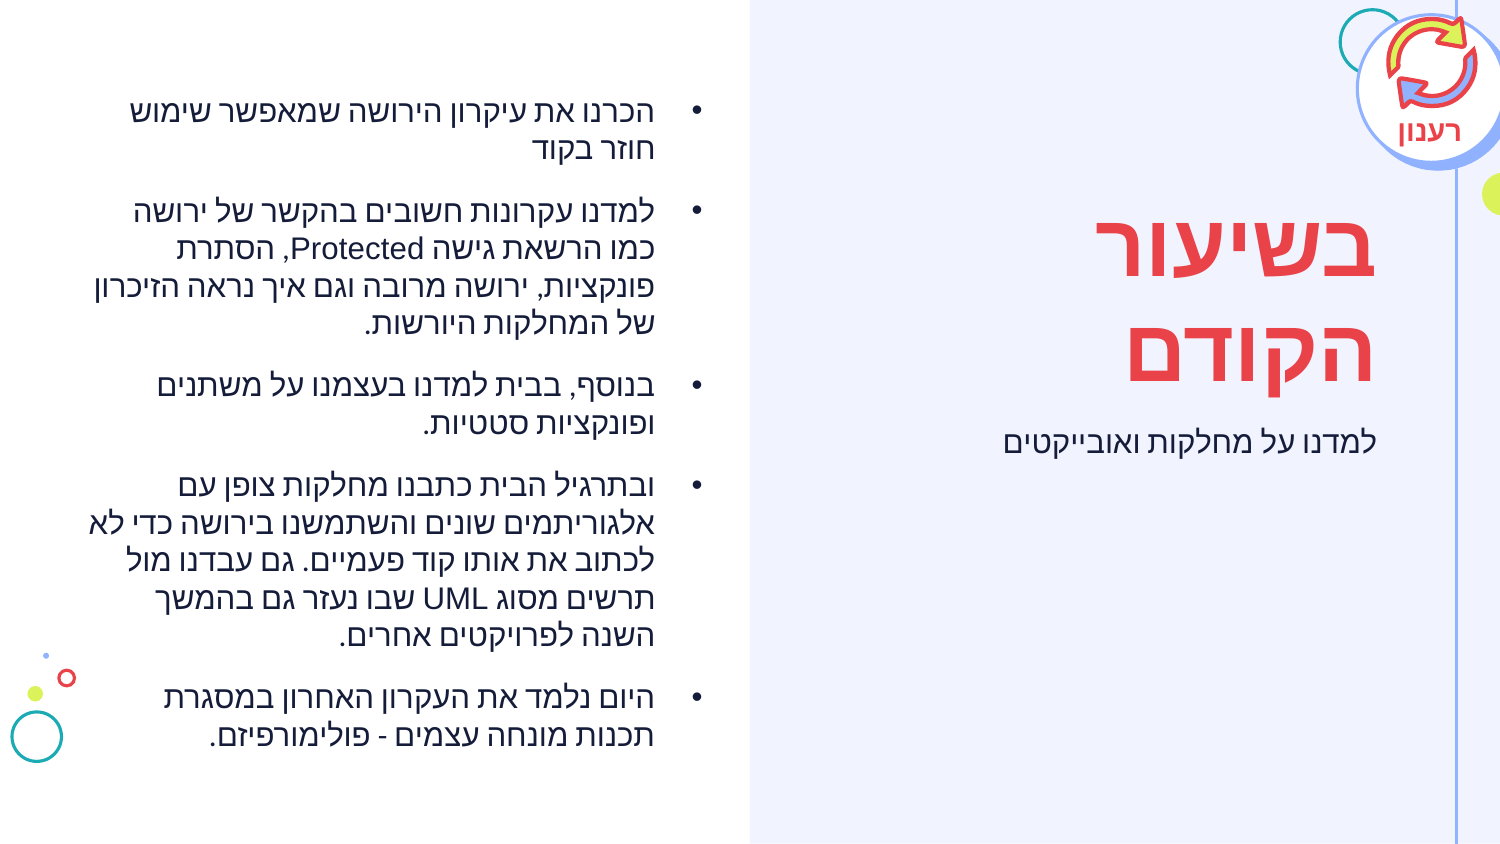

הכרנו את עיקרון הירושה שמאפשר שימוש חוזר בקוד
למדנו עקרונות חשובים בהקשר של ירושה כמו הרשאת גישה Protected, הסתרת פונקציות, ירושה מרובה וגם איך נראה הזיכרון של המחלקות היורשות.
בנוסף, בבית למדנו בעצמנו על משתנים ופונקציות סטטיות.
ובתרגיל הבית כתבנו מחלקות צופן עם אלגוריתמים שונים והשתמשנו בירושה כדי לא לכתוב את אותו קוד פעמיים. גם עבדנו מול תרשים מסוג UML שבו נעזר גם בהמשך השנה לפרויקטים אחרים.
היום נלמד את העקרון האחרון במסגרת תכנות מונחה עצמים - פולימורפיזם.
רענון
# בשיעור הקודם
למדנו על מחלקות ואובייקטים